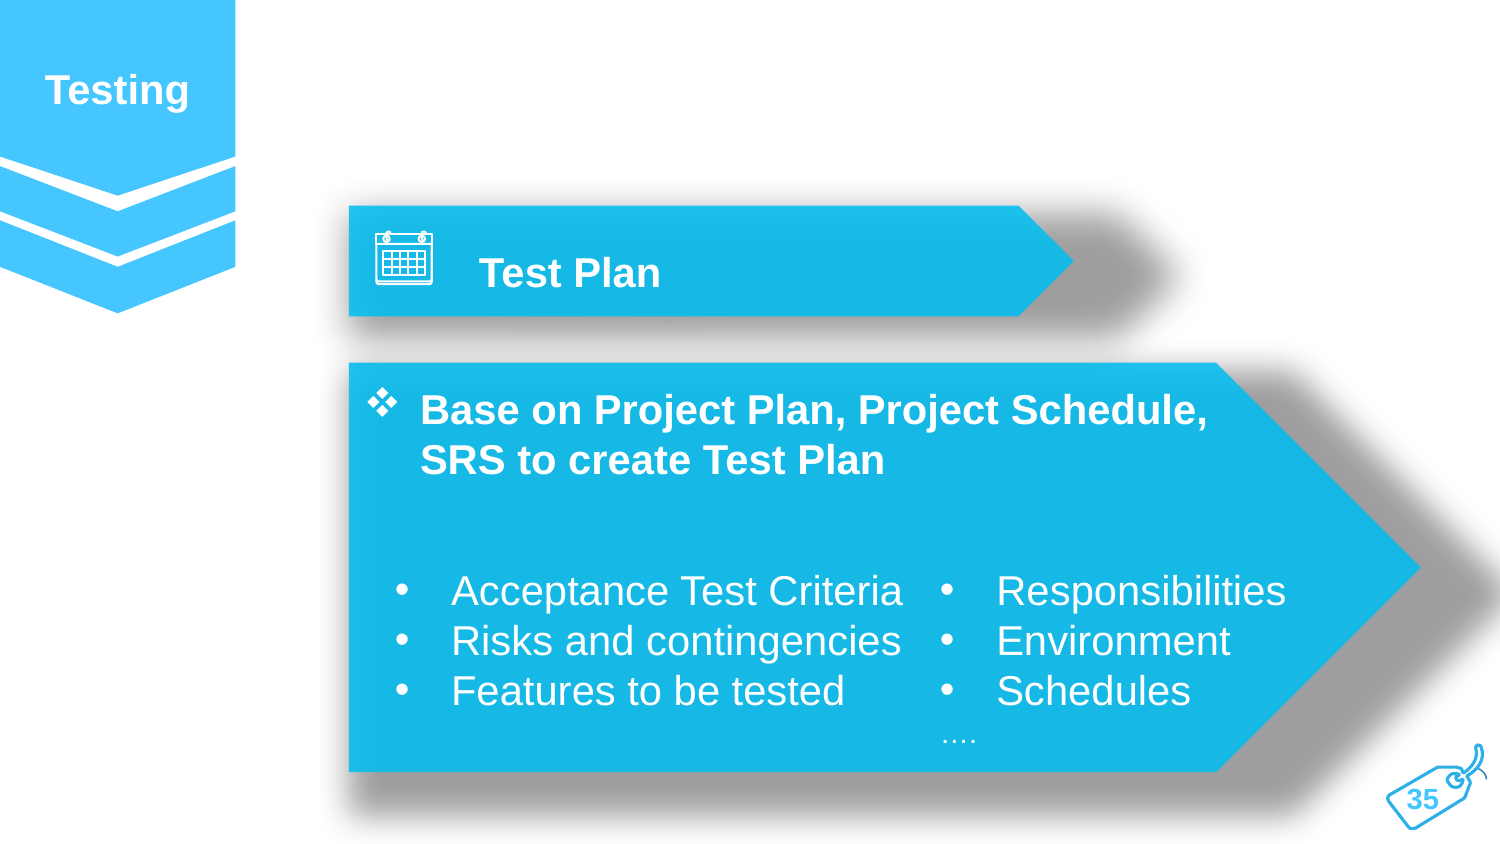

Testing

          Test Plan

Base on Project Plan, Project Schedule, SRS to create Test Plan

Acceptance Test Criteria
Risks and contingencies
Features to be tested

Responsibilities
Environment
Schedules
….

35